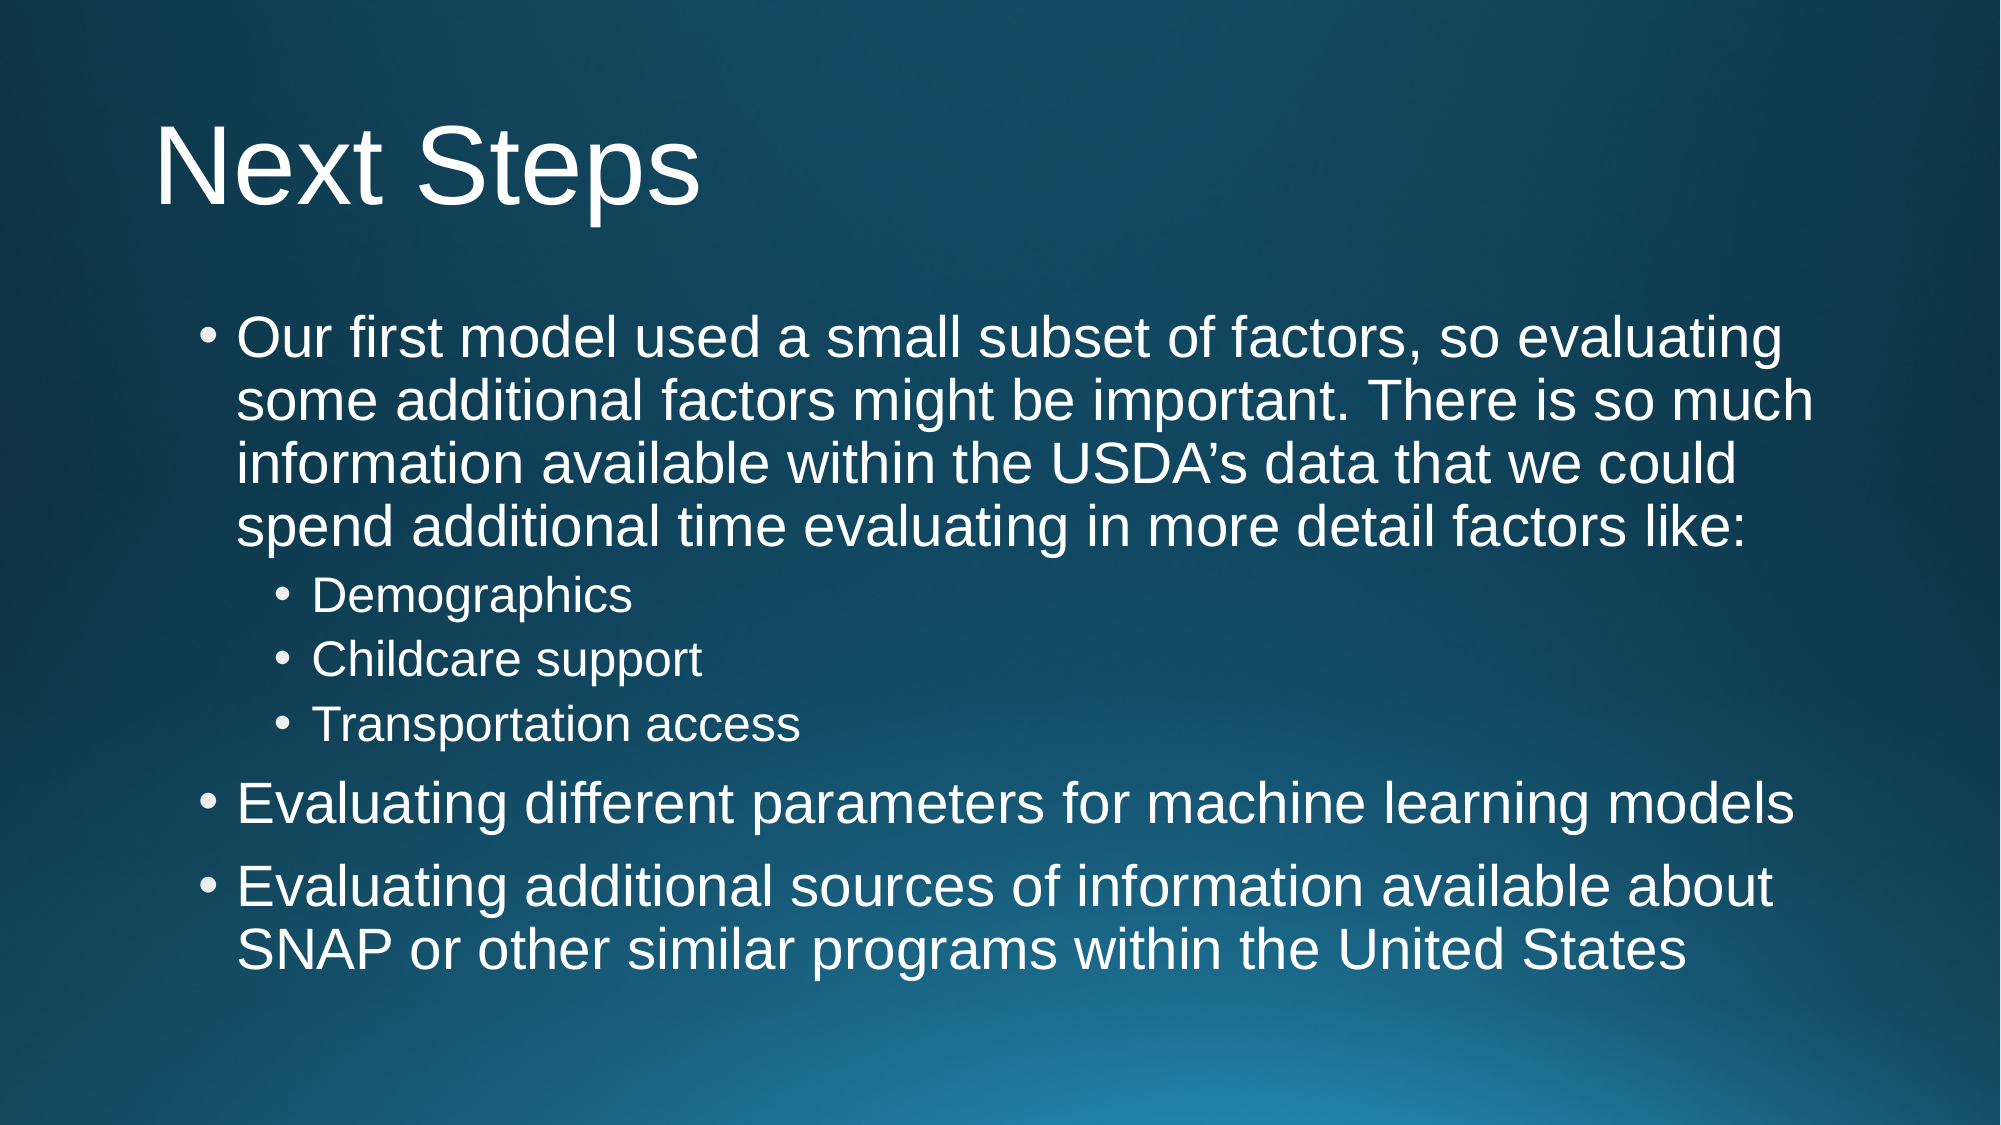

# Next Steps
Our first model used a small subset of factors, so evaluating some additional factors might be important. There is so much information available within the USDA’s data that we could spend additional time evaluating in more detail factors like:
Demographics
Childcare support
Transportation access
Evaluating different parameters for machine learning models
Evaluating additional sources of information available about SNAP or other similar programs within the United States